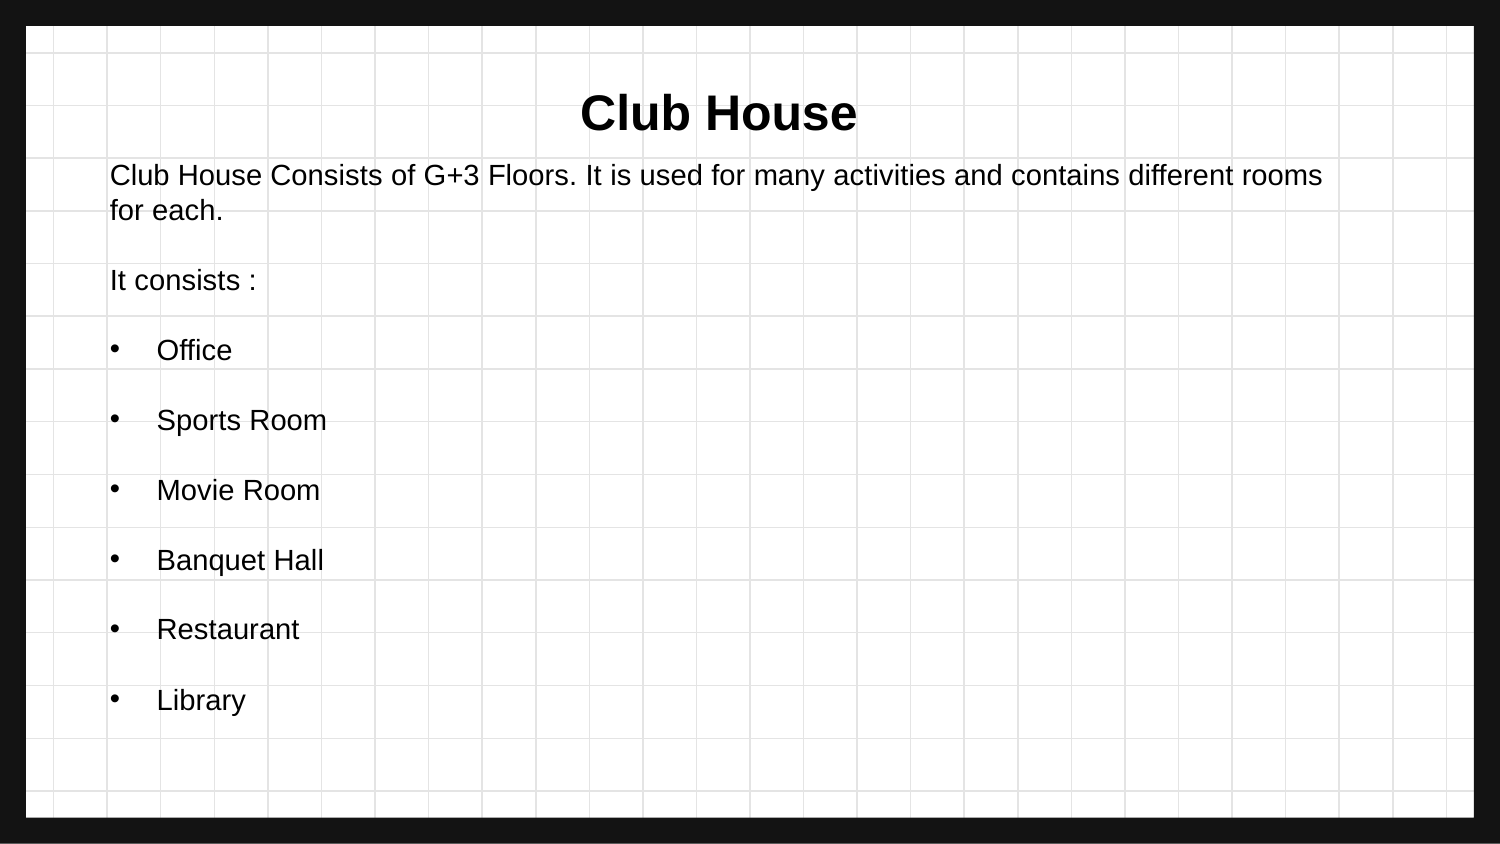

Club House
Club House Consists of G+3 Floors. It is used for many activities and contains different rooms for each.
It consists :
Office

Sports Room

Movie Room

Banquet Hall

Restaurant

Library